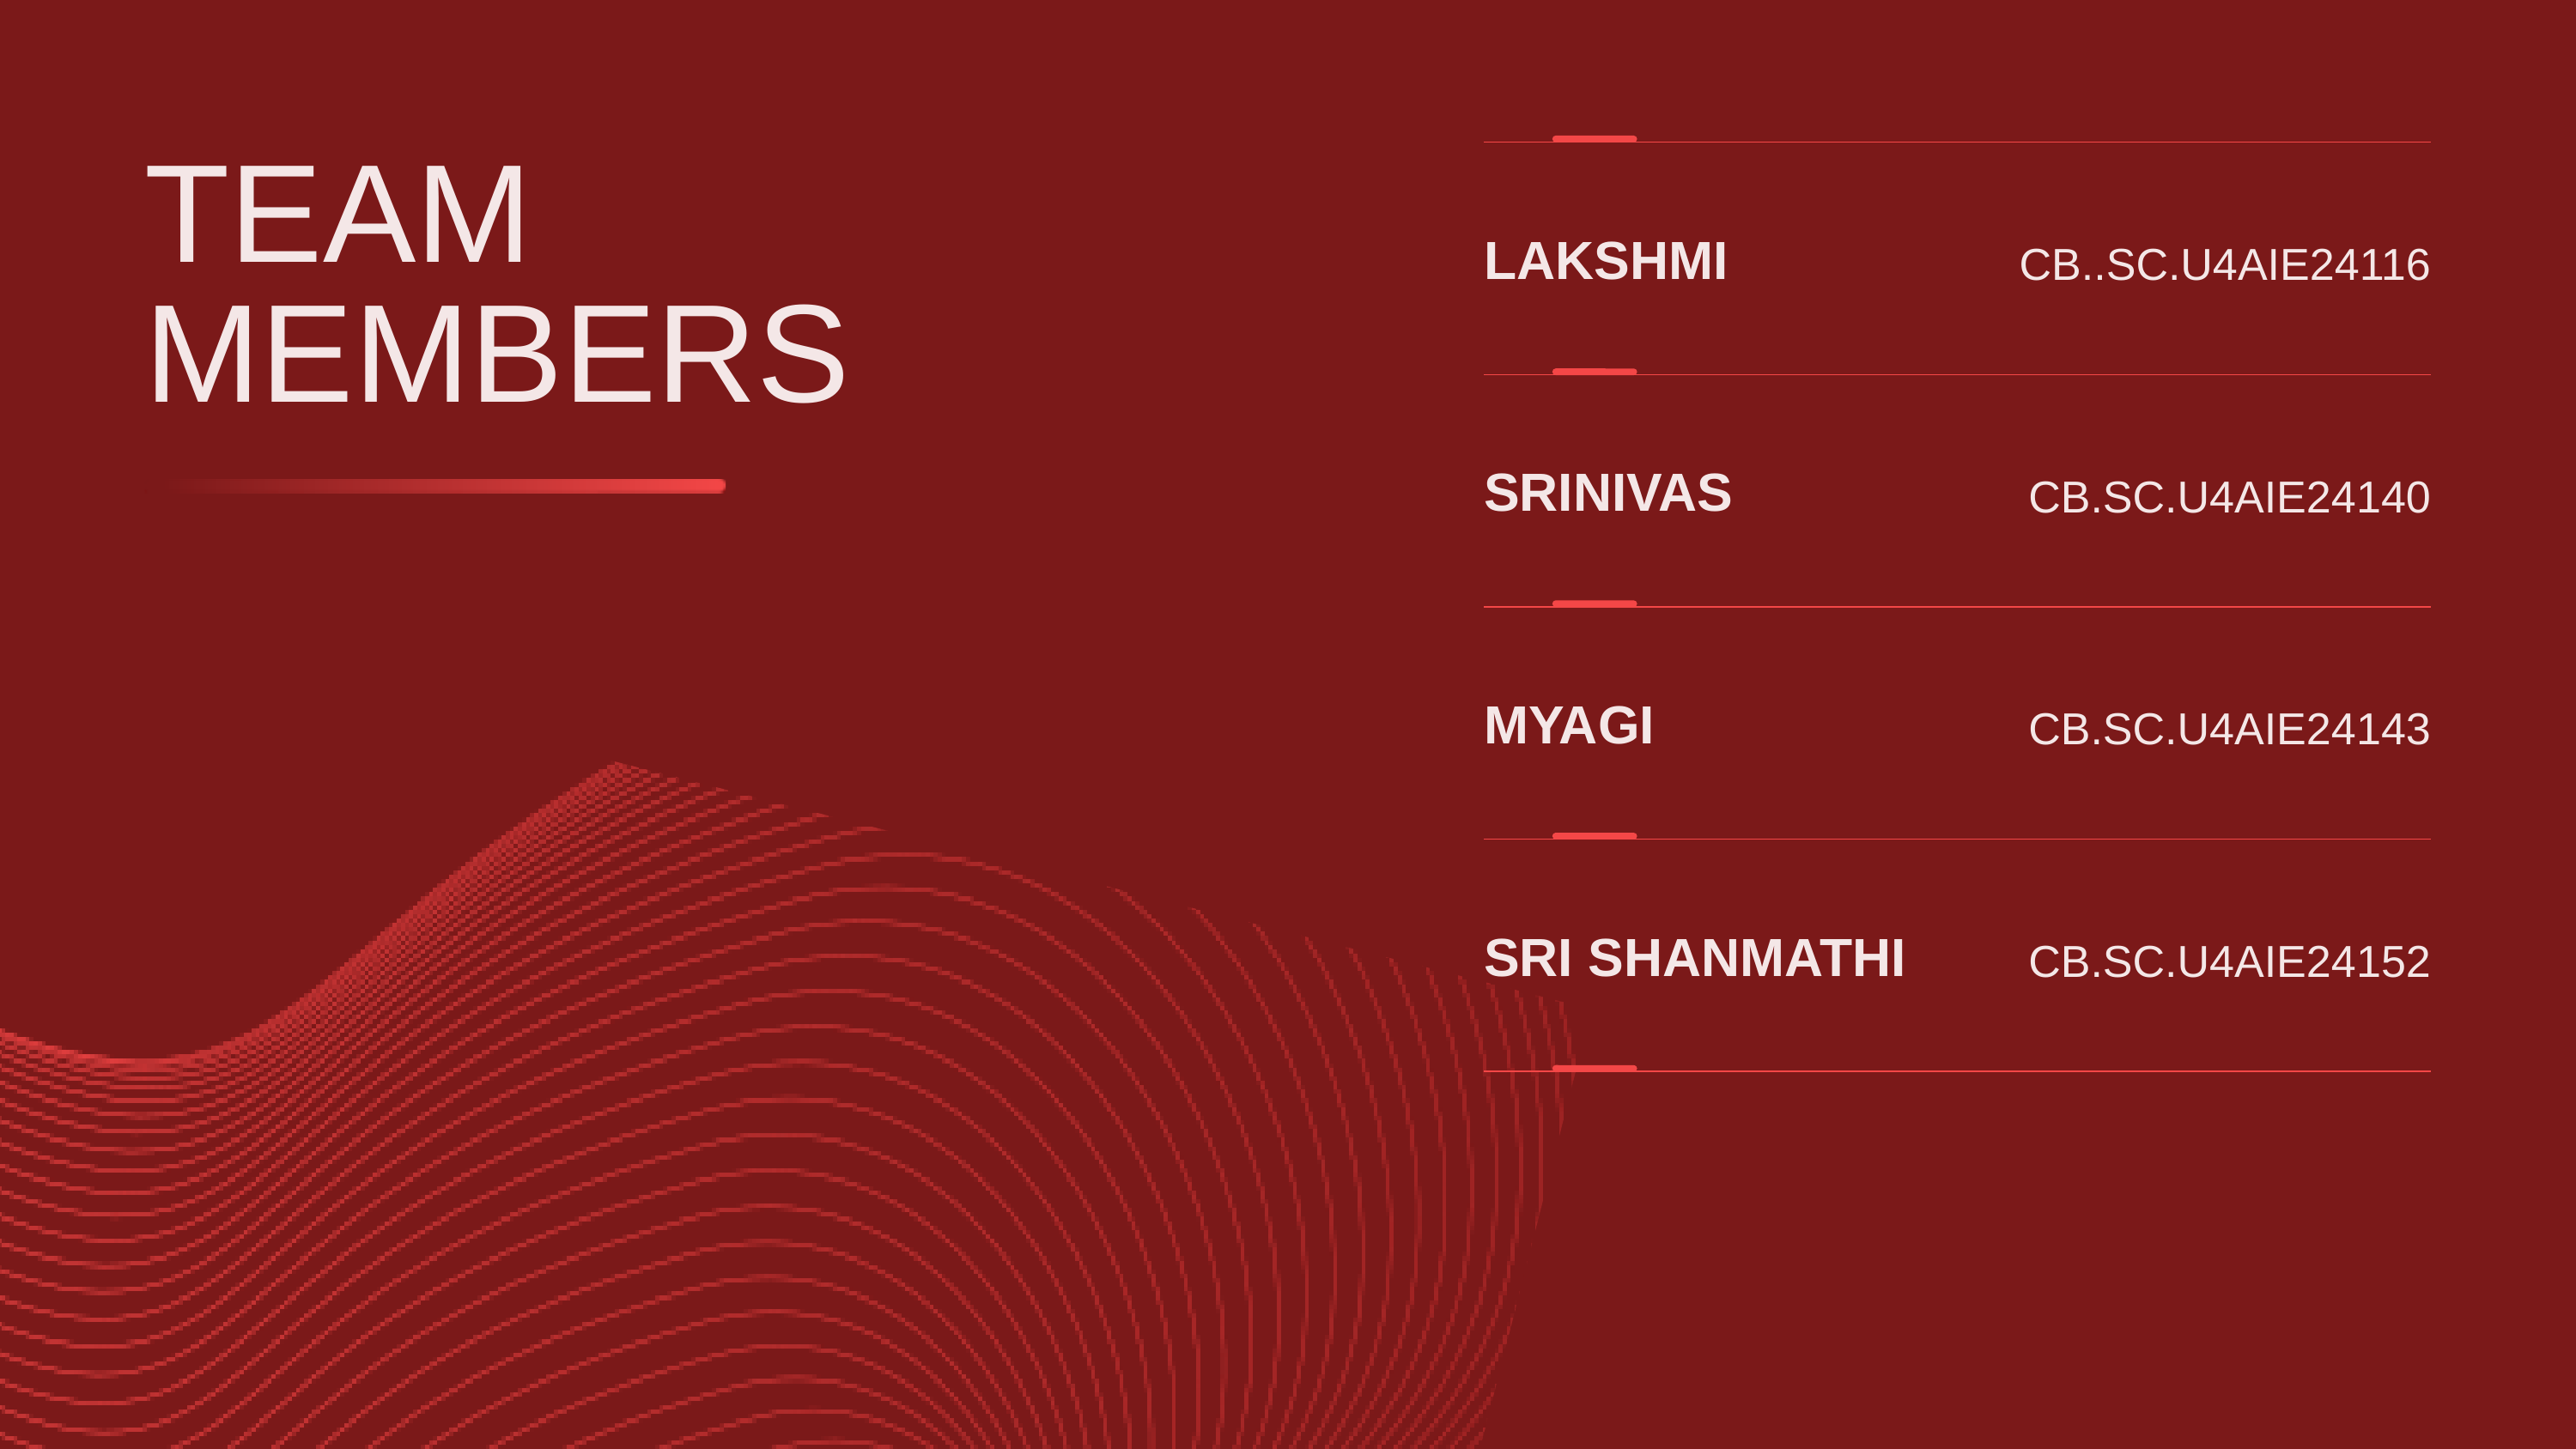

| LAKSHMI | CB..SC.U4AIE24116 |
| --- | --- |
| SRINIVAS | CB.SC.U4AIE24140 |
| MYAGI | CB.SC.U4AIE24143 |
| SRI SHANMATHI | CB.SC.U4AIE24152 |
|  |  |
TEAM MEMBERS